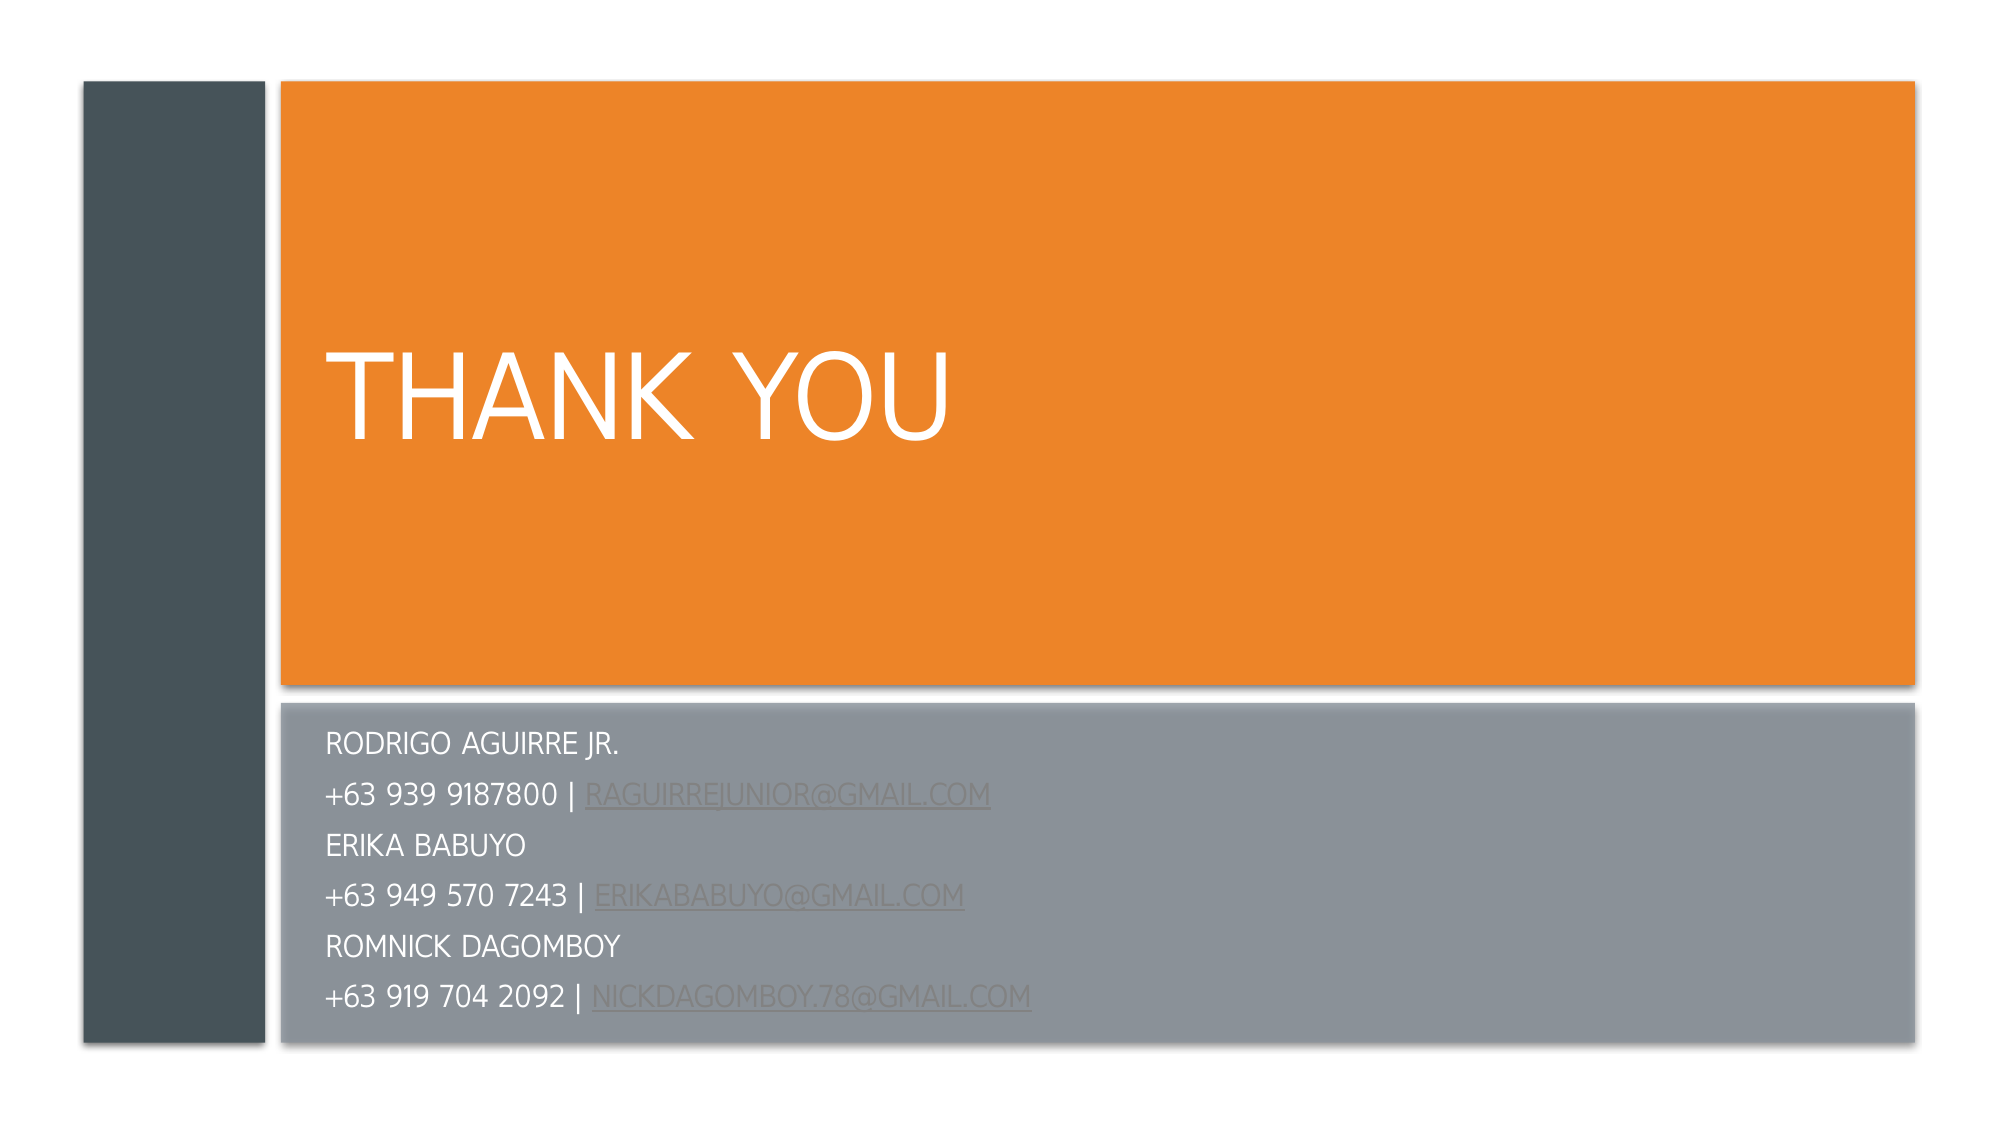

# Thank you

Rodrigo aguirre jr.
+63 939 9187800 | raguirrejunior@gmail.com
Erika Babuyo
+63 949 570 7243 | erikababuyo@Gmail.com
Romnick Dagomboy
+63 919 704 2092 | nickdagomboy.78@gmail.com